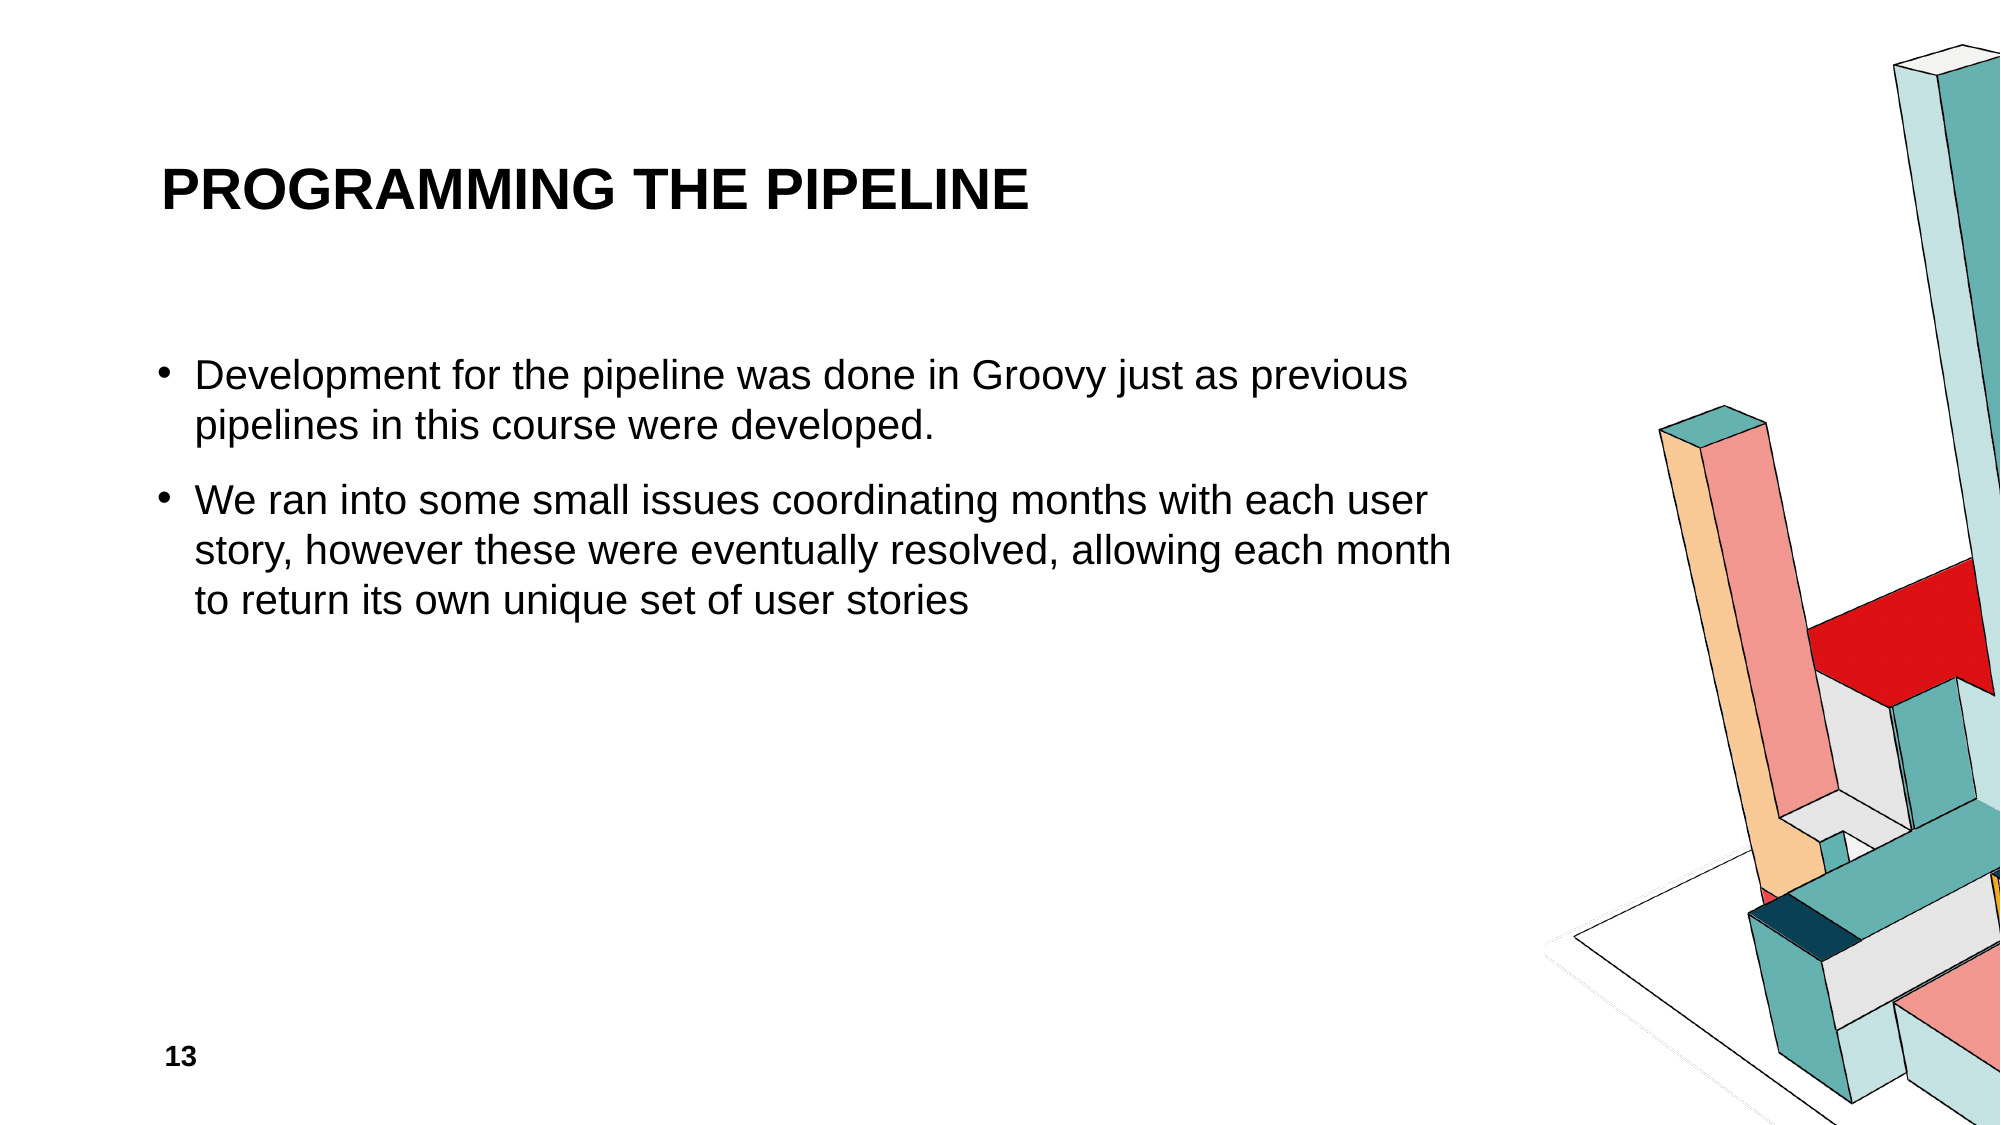

# Programming the Pipeline
Development for the pipeline was done in Groovy just as previous pipelines in this course were developed.
We ran into some small issues coordinating months with each user story, however these were eventually resolved, allowing each month to return its own unique set of user stories
13